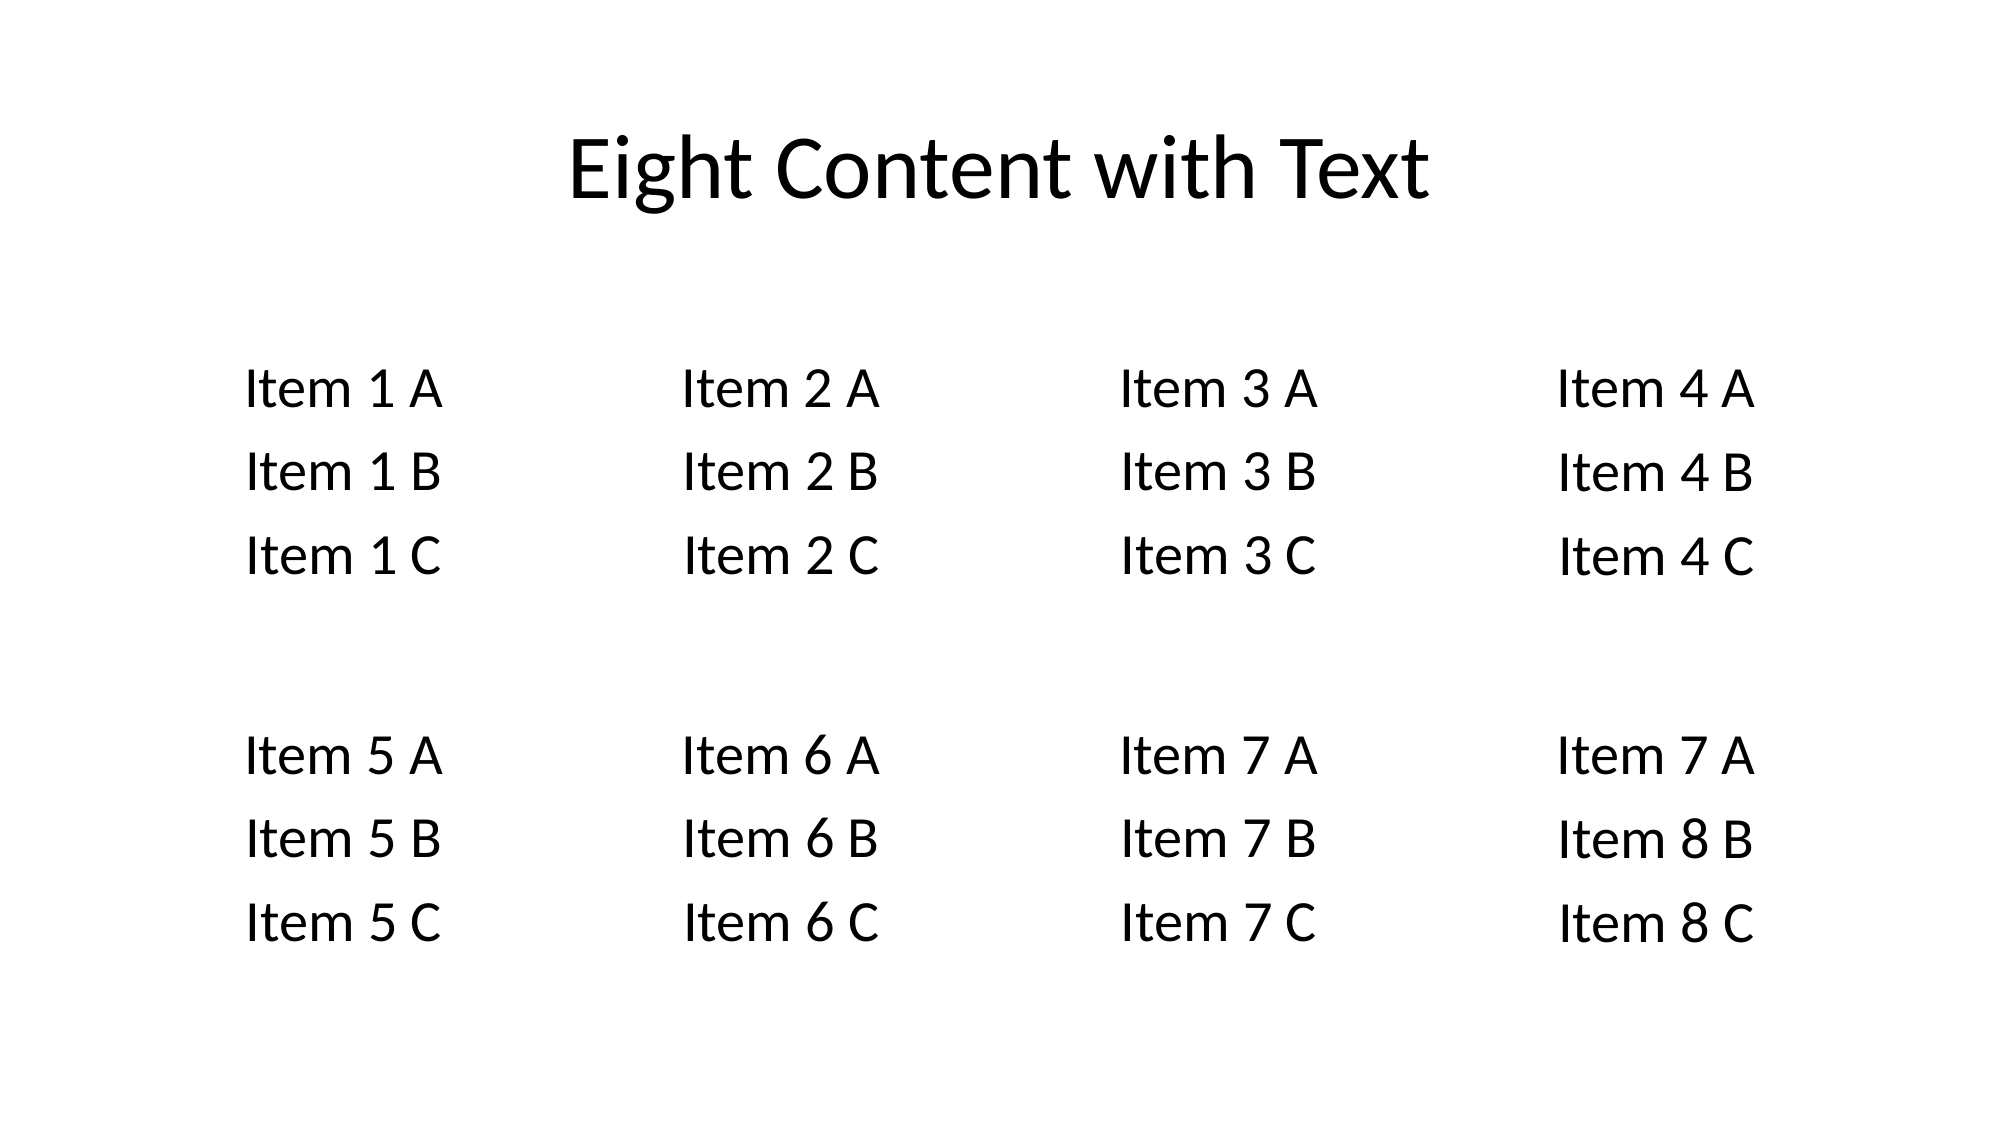

# Eight Content with Text
Item 1 A
Item 1 B
Item 1 C
Item 2 A
Item 2 B
Item 2 C
Item 3 A
Item 3 B
Item 3 C
Item 4 A
Item 4 B
Item 4 C
Item 5 A
Item 5 B
Item 5 C
Item 6 A
Item 6 B
Item 6 C
Item 7 A
Item 7 B
Item 7 C
Item 7 A
Item 8 B
Item 8 C